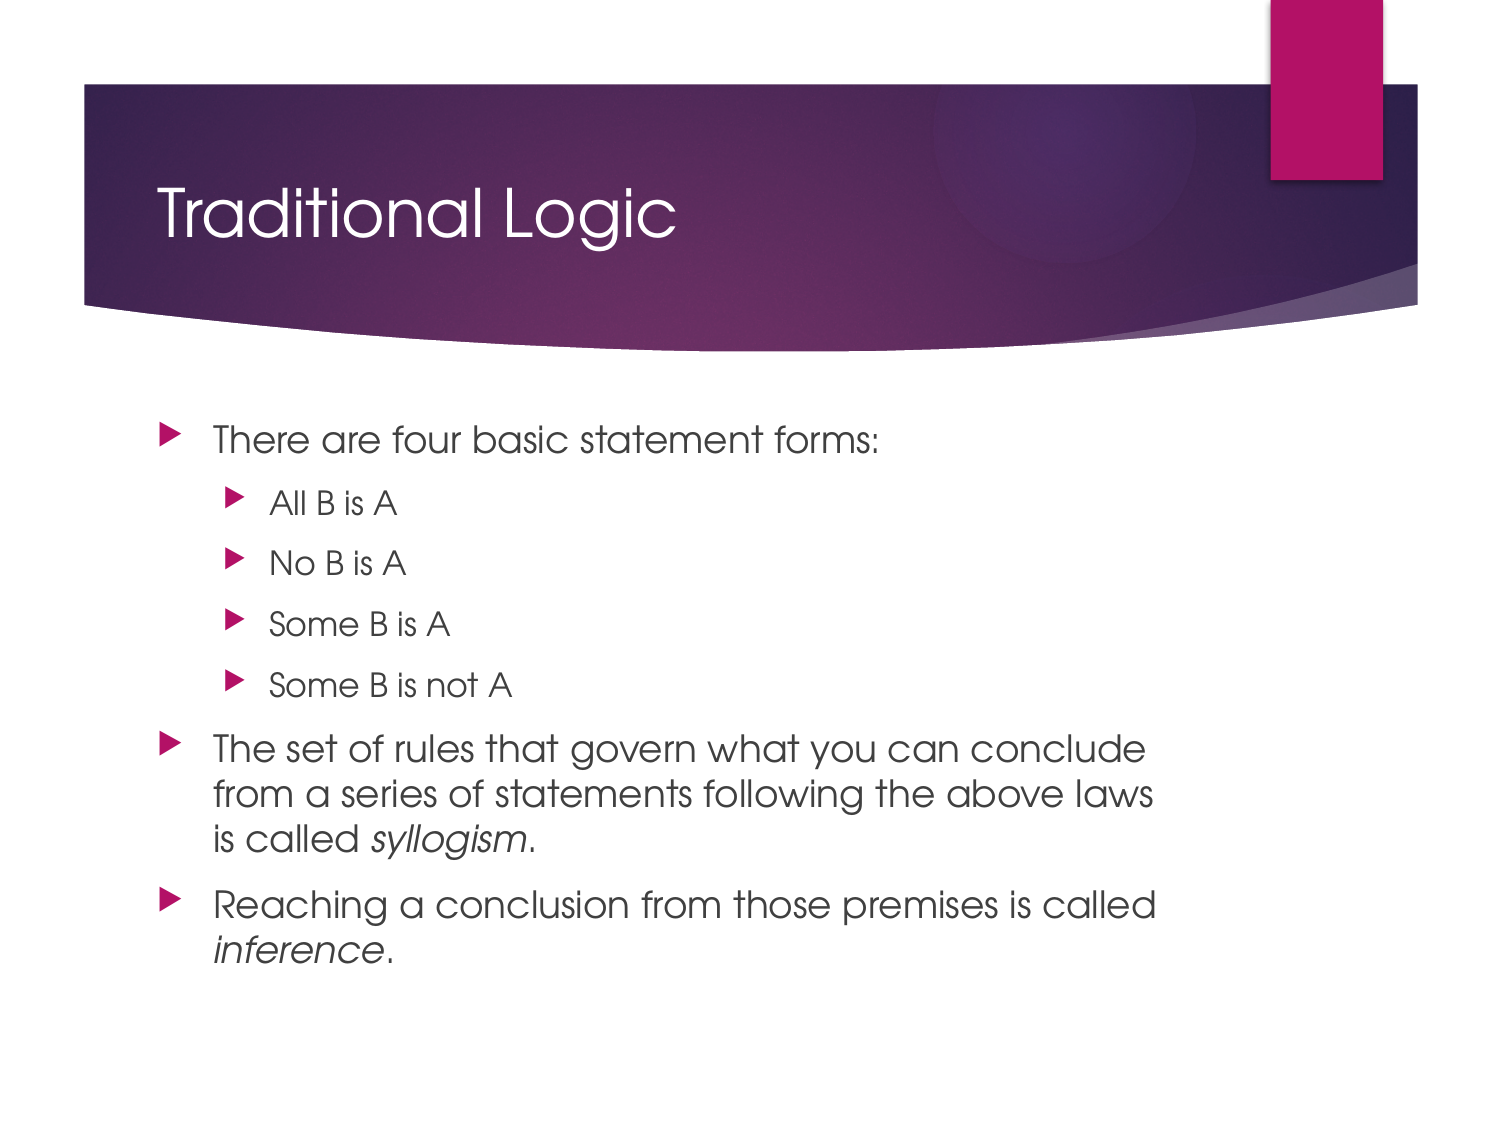

# Traditional Logic
There are four basic statement forms:
All B is A
No B is A
Some B is A
Some B is not A
The set of rules that govern what you can conclude from a series of statements following the above laws is called syllogism.
Reaching a conclusion from those premises is called inference.